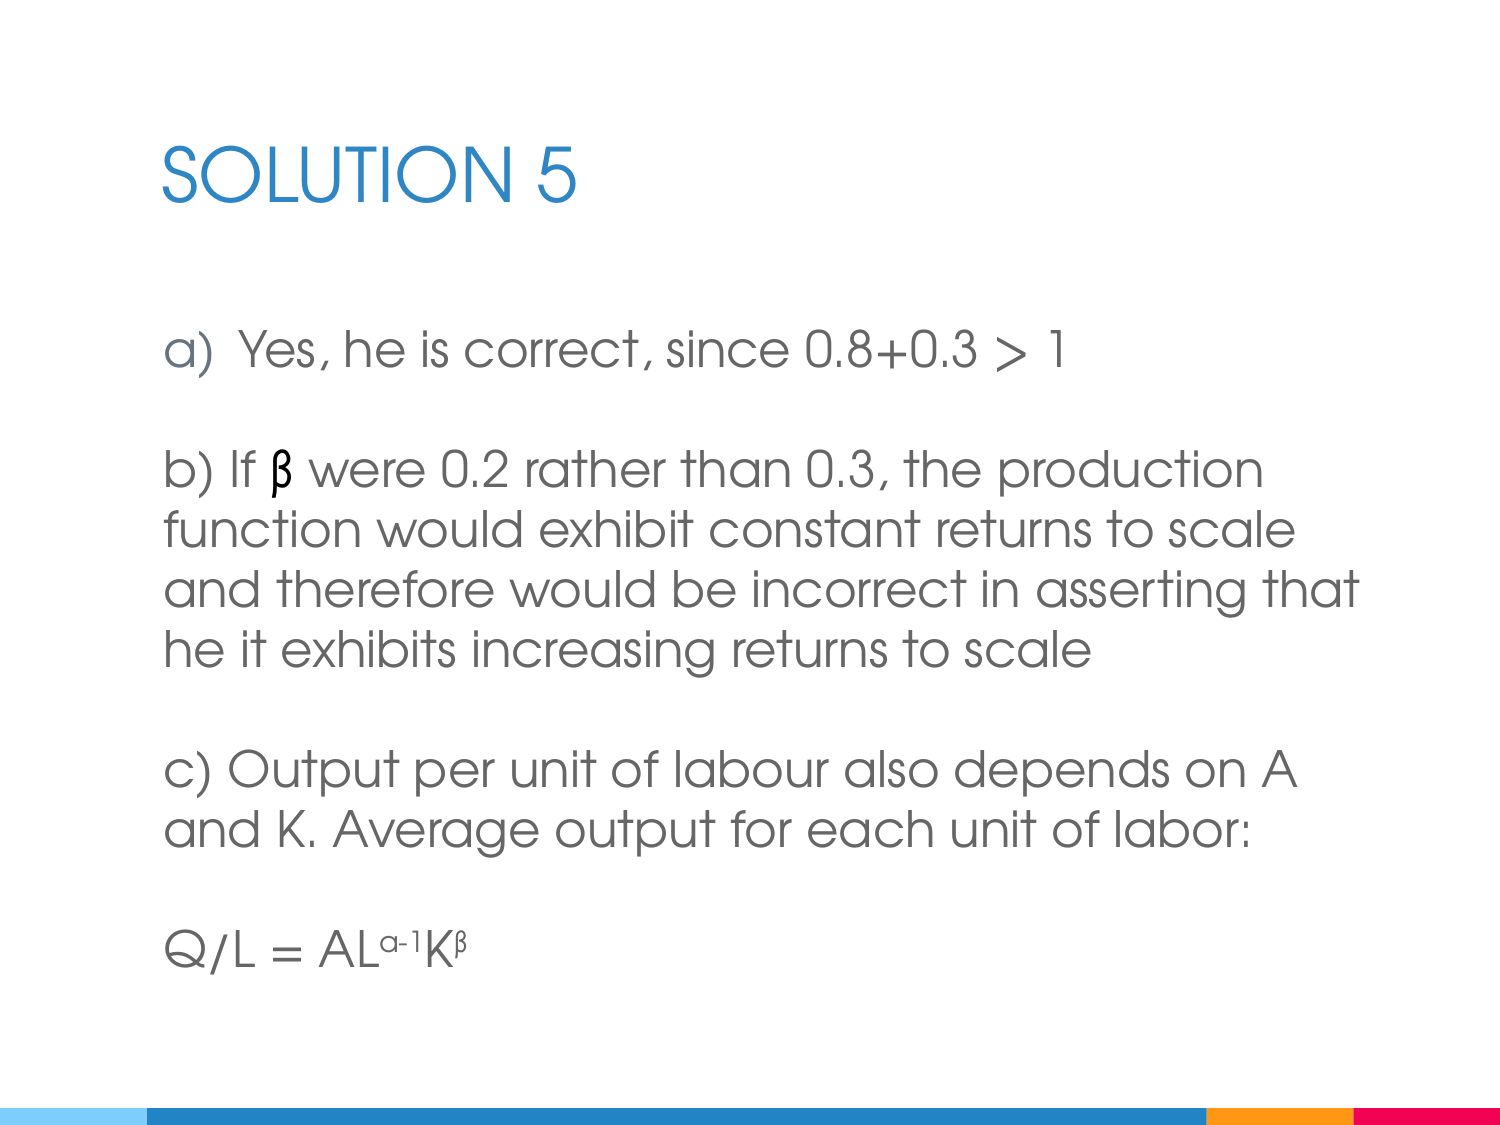

# SOLUTION 5
Yes, he is correct, since 0.8+0.3 > 1

b) If β were 0.2 rather than 0.3, the production function would exhibit constant returns to scale and therefore would be incorrect in asserting that he it exhibits increasing returns to scale

c) Output per unit of labour also depends on A and K. Average output for each unit of labor:

Q/L = ALa-1Kβ